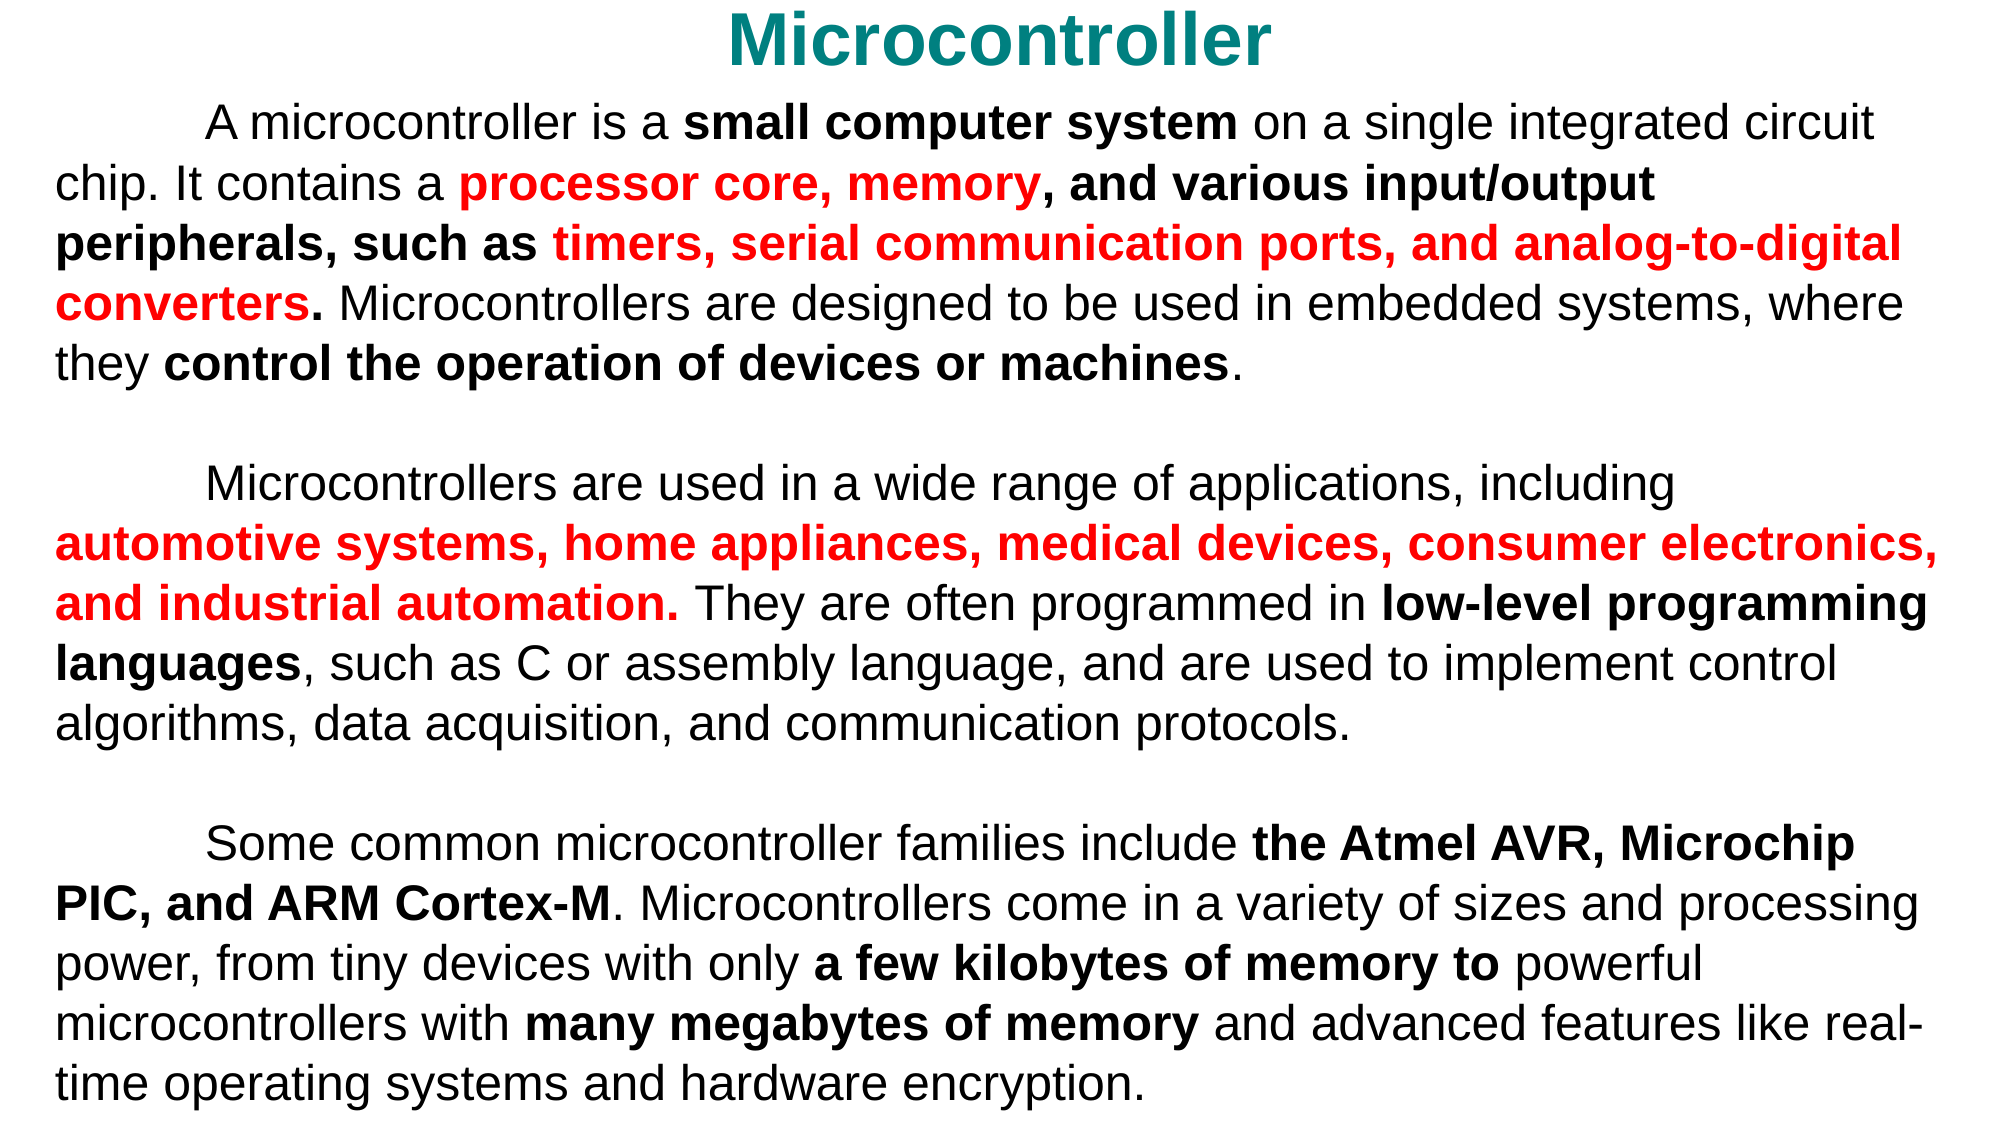

Microcontroller
	A microcontroller is a small computer system on a single integrated circuit chip. It contains a processor core, memory, and various input/output peripherals, such as timers, serial communication ports, and analog-to-digital converters. Microcontrollers are designed to be used in embedded systems, where they control the operation of devices or machines.

	Microcontrollers are used in a wide range of applications, including automotive systems, home appliances, medical devices, consumer electronics, and industrial automation. They are often programmed in low-level programming languages, such as C or assembly language, and are used to implement control algorithms, data acquisition, and communication protocols.

	Some common microcontroller families include the Atmel AVR, Microchip PIC, and ARM Cortex-M. Microcontrollers come in a variety of sizes and processing power, from tiny devices with only a few kilobytes of memory to powerful microcontrollers with many megabytes of memory and advanced features like real-time operating systems and hardware encryption.